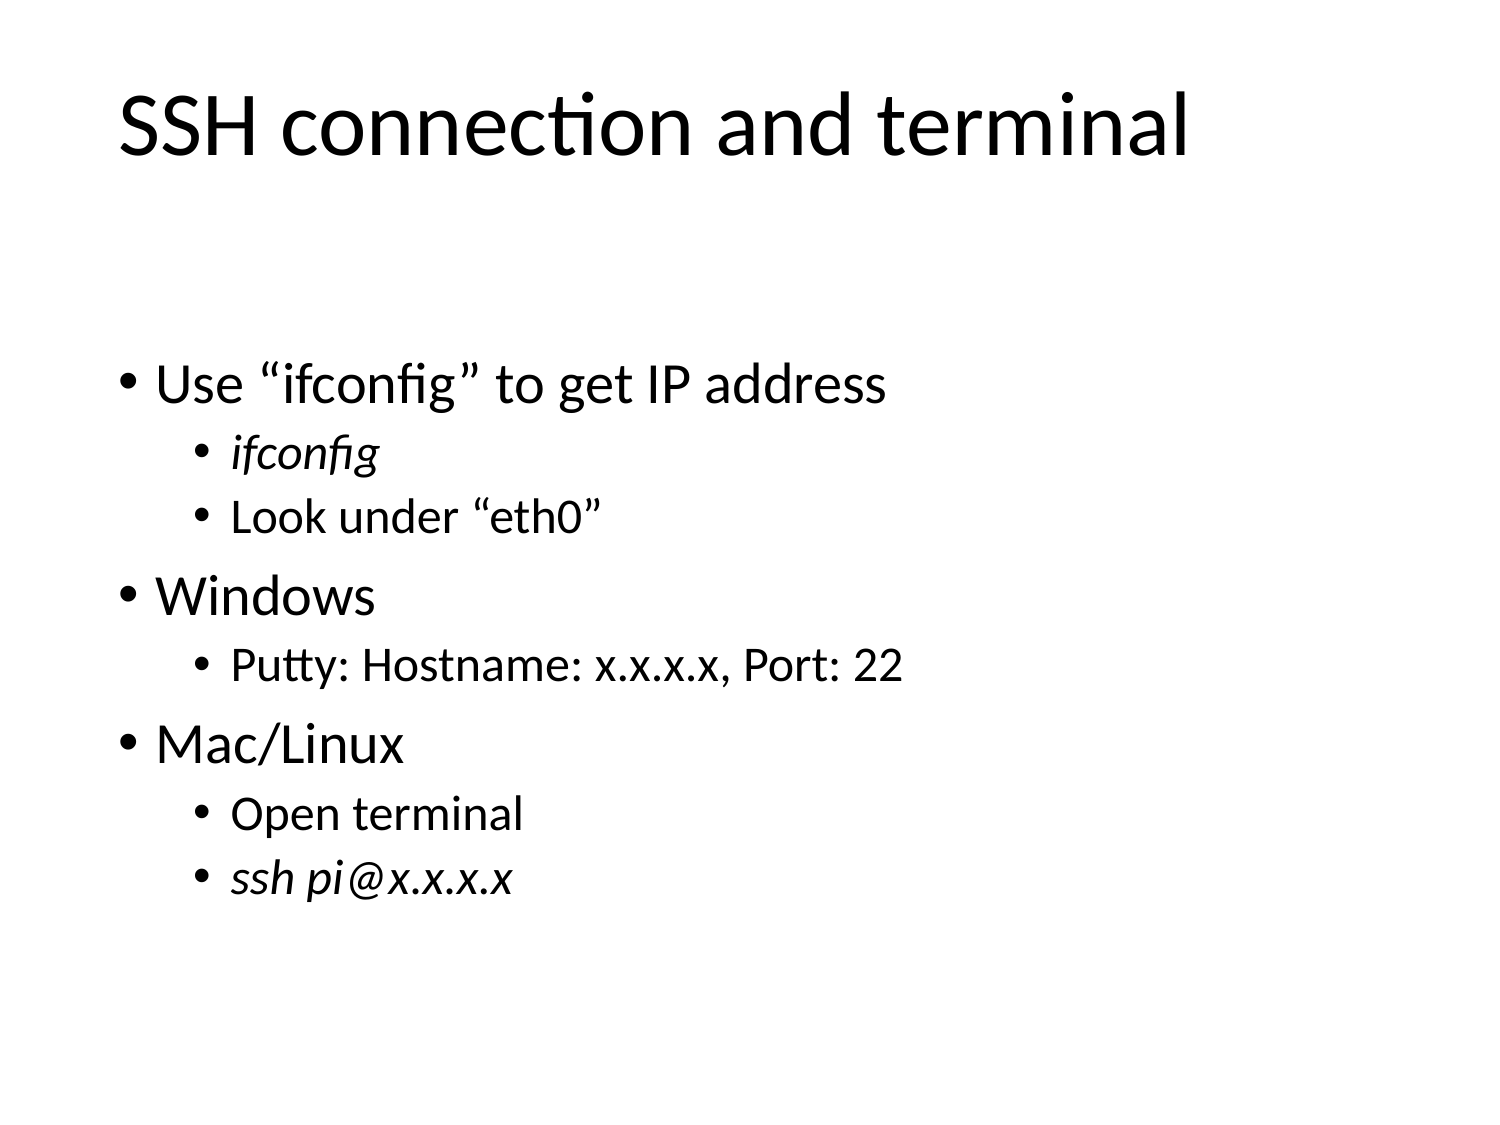

# SSH connection and terminal

Use “ifconfig” to get IP address
ifconfig
Look under “eth0”
Windows
Putty: Hostname: x.x.x.x, Port: 22
Mac/Linux
Open terminal
ssh pi@x.x.x.x